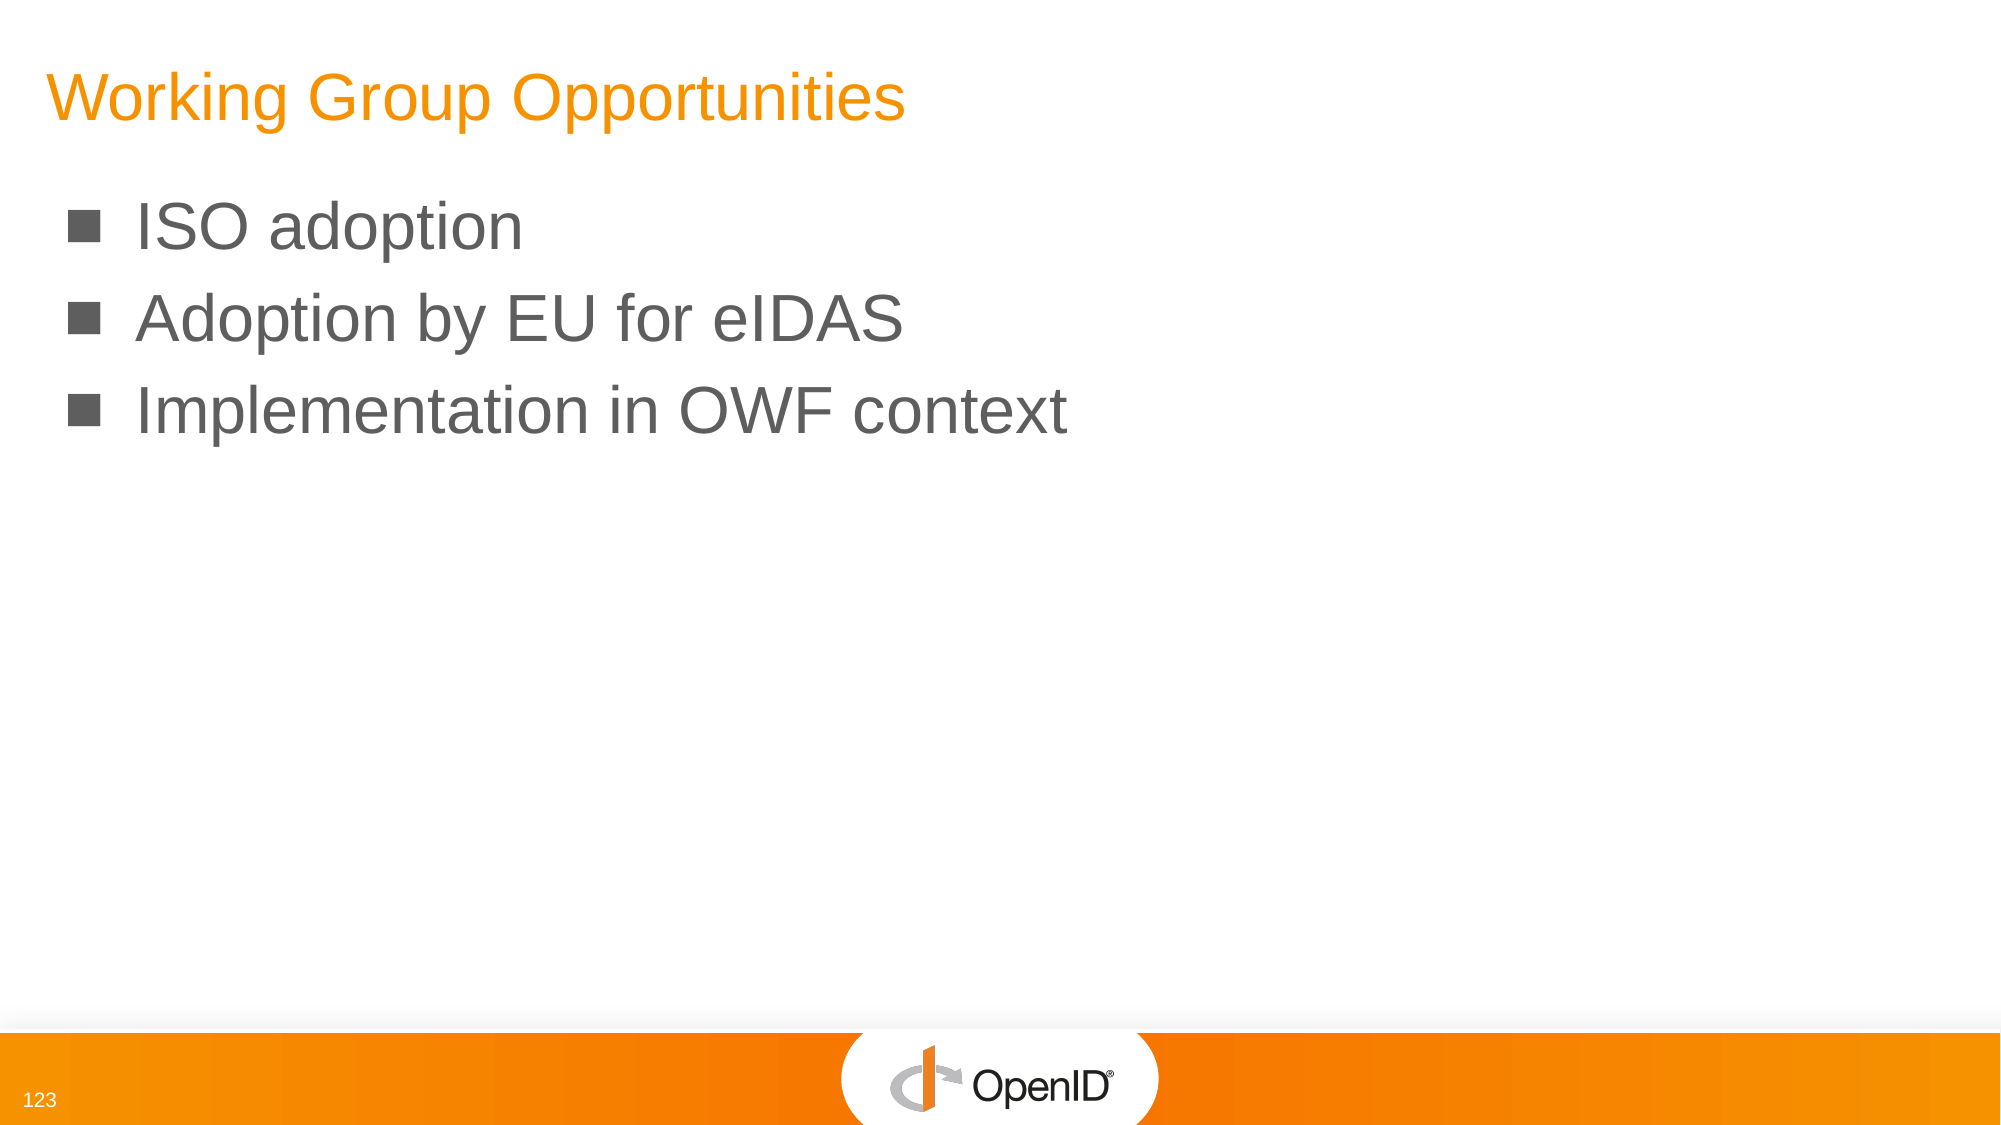

# Working Group Opportunities
ISO adoption
Adoption by EU for eIDAS
Implementation in OWF context